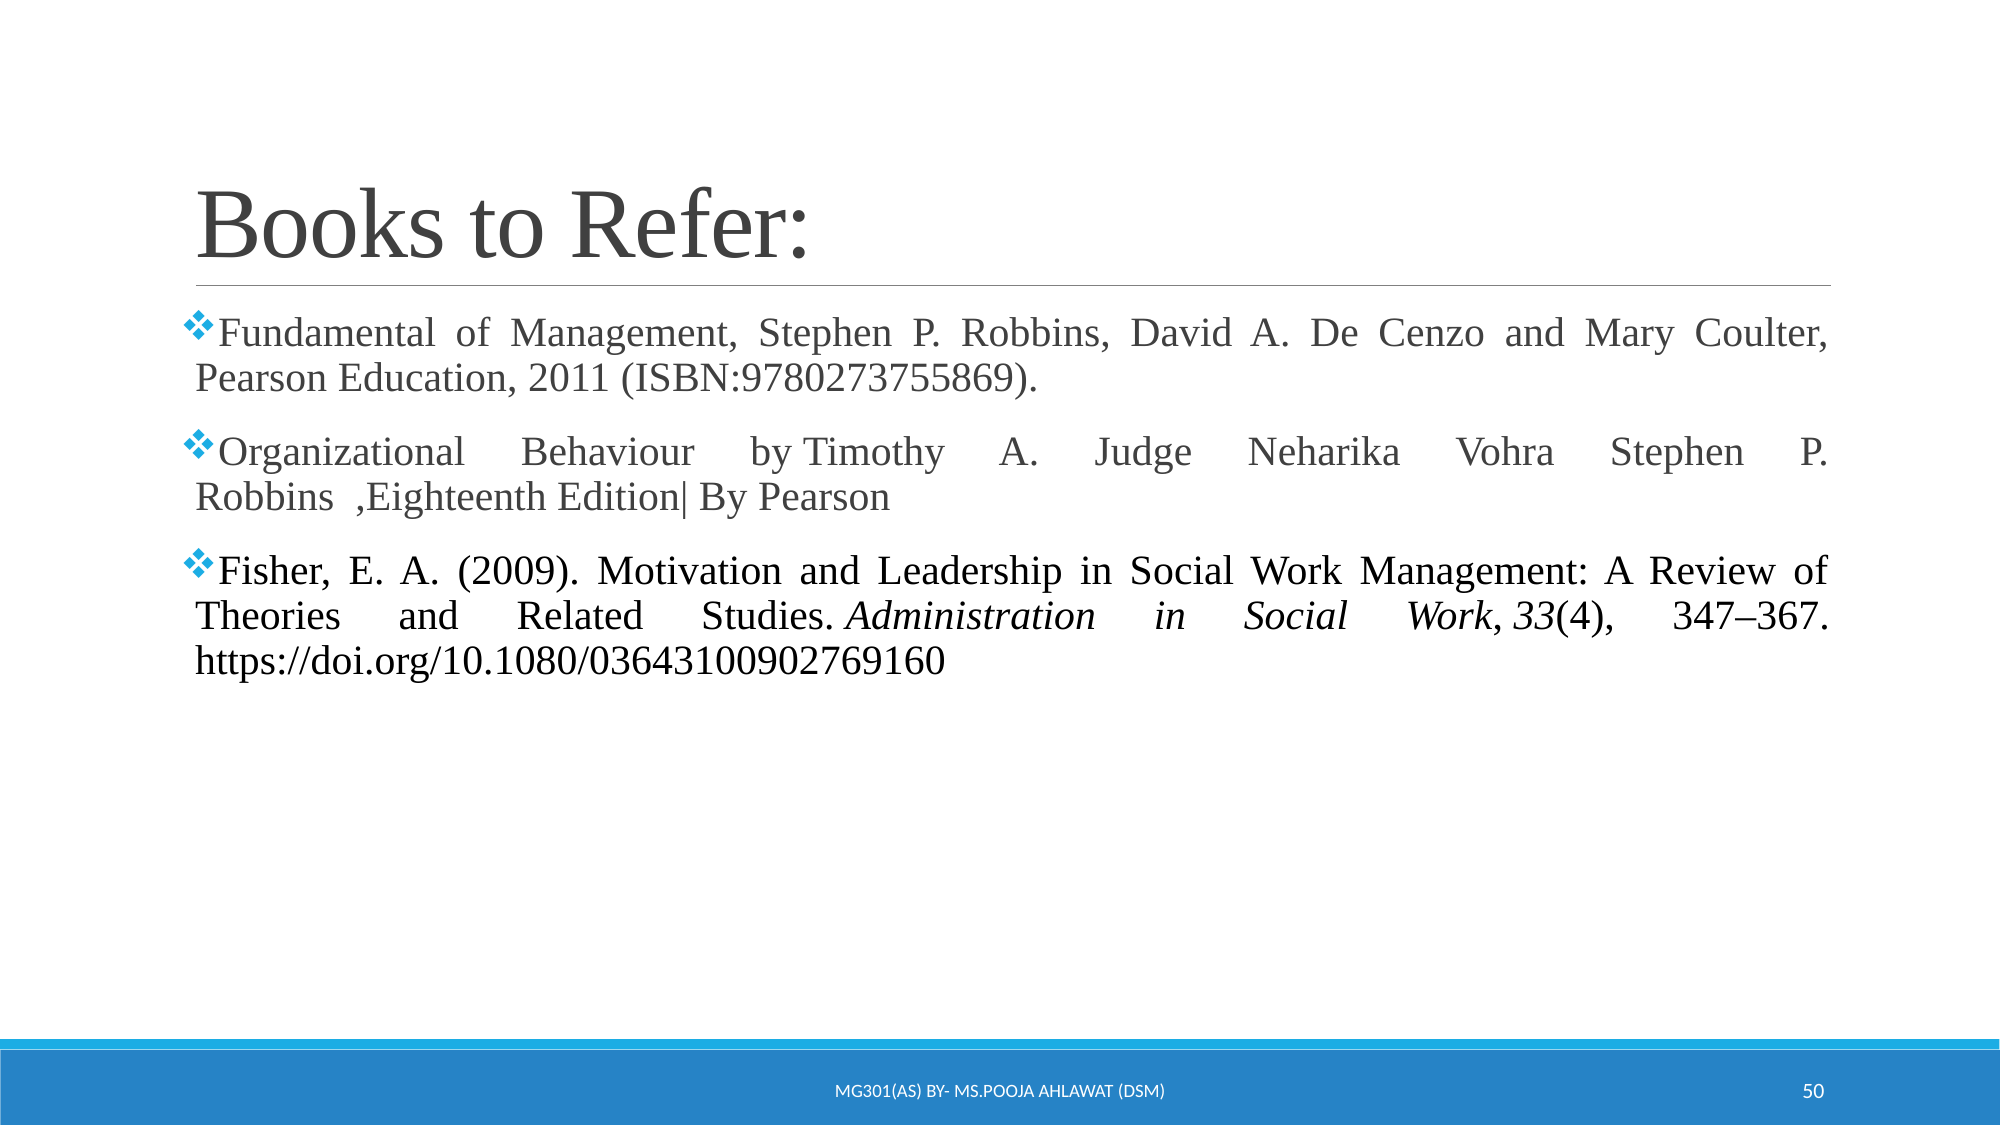

# Books to Refer:
Fundamental of Management, Stephen P. Robbins, David A. De Cenzo and Mary Coulter, Pearson Education, 2011 (ISBN:9780273755869).
Organizational Behaviour by Timothy A. Judge Neharika Vohra Stephen P. Robbins  ,Eighteenth Edition| By Pearson
Fisher, E. A. (2009). Motivation and Leadership in Social Work Management: A Review of Theories and Related Studies. Administration in Social Work, 33(4), 347–367. https://doi.org/10.1080/03643100902769160

MG301(AS) By- Ms.Pooja Ahlawat (DSM)
50